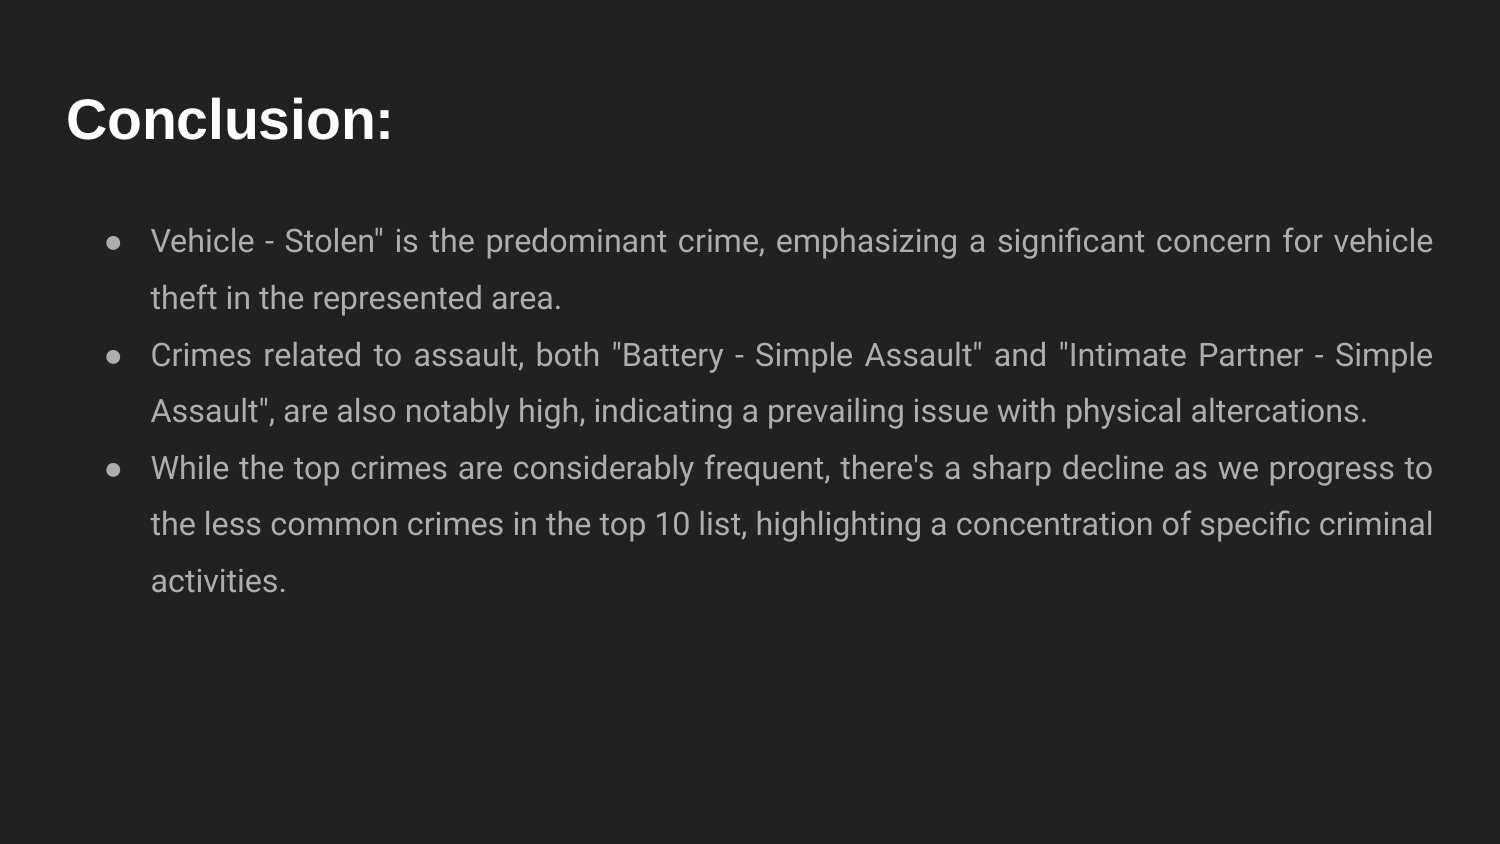

# Conclusion:
Vehicle - Stolen" is the predominant crime, emphasizing a significant concern for vehicle theft in the represented area.
Crimes related to assault, both "Battery - Simple Assault" and "Intimate Partner - Simple Assault", are also notably high, indicating a prevailing issue with physical altercations.
While the top crimes are considerably frequent, there's a sharp decline as we progress to the less common crimes in the top 10 list, highlighting a concentration of specific criminal activities.